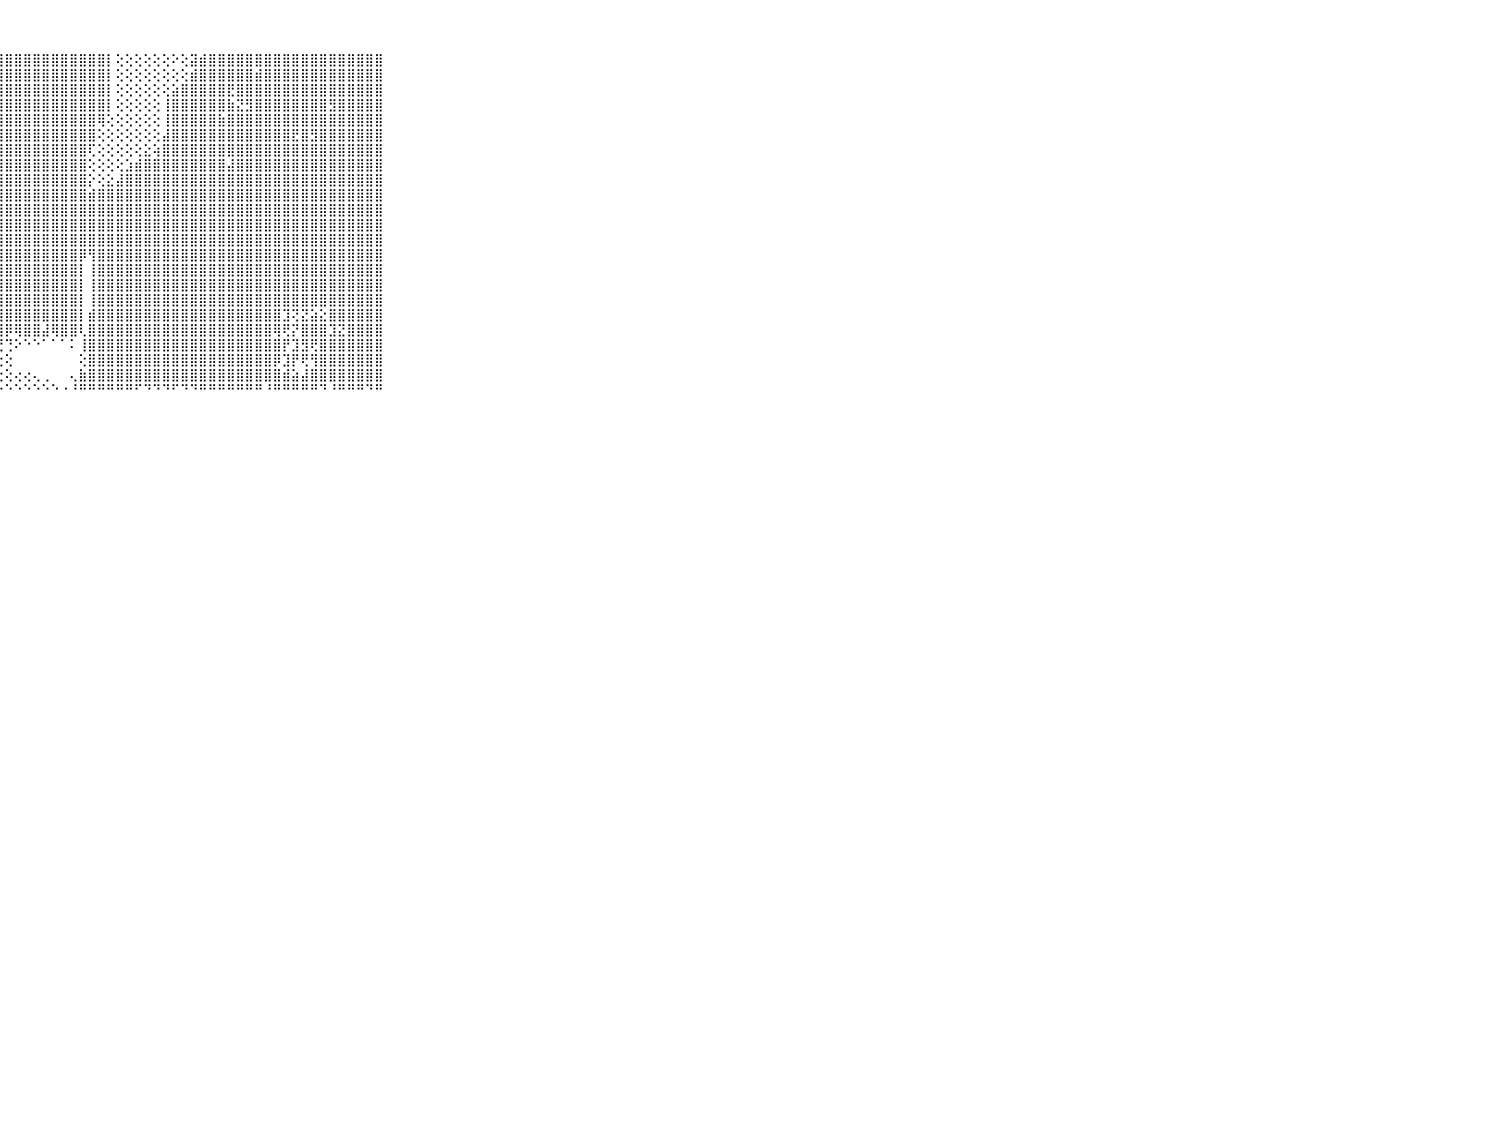

⠀⠀⠀⠀⠀⠀⠀⠀⠀⠀⠀⢸⣿⣿⣿⣿⣿⣿⣿⣿⣿⣿⣿⣿⣿⣿⣿⣿⣿⣿⣿⣿⣿⣿⣿⣿⣿⣿⣿⡇⢕⢕⢕⢕⢕⢕⠕⢕⣽⣾⣿⣿⣿⣿⣿⣿⣿⣿⣿⣿⣿⣿⣿⣿⣿⣿⣿⣿⣿⠀⠀⠀⠀⠀⠀⠀⠀⠀⠀⠀⠀
⠀⠀⠀⠀⠀⠀⠀⠀⠀⠀⠀⢸⣿⣿⣿⣿⣿⣿⣿⣿⣿⣿⣿⣿⣿⣿⣿⣿⣿⣿⣿⣿⣿⣿⣿⣿⣿⣿⣿⡇⢕⢕⢕⢕⢕⢕⢕⢕⣾⣿⣿⣿⣿⣿⣿⣾⣿⣿⣿⣿⣿⣿⣿⣿⣿⣿⣿⣿⣿⠀⠀⠀⠀⠀⠀⠀⠀⠀⠀⠀⠀
⠀⠀⠀⠀⠀⠀⠀⠀⠀⠀⠀⢸⣿⣿⣿⣿⣿⣿⣿⣿⣿⣿⣿⣿⣿⣿⣿⣿⣿⣿⣿⣿⣿⣿⣿⣿⣿⣿⣿⡇⢕⢕⢕⢕⢕⢕⣵⣿⣿⣿⣿⣿⣟⣿⣿⣿⣿⣿⣿⣿⣿⣿⣿⣿⣿⣿⣿⣿⣿⠀⠀⠀⠀⠀⠀⠀⠀⠀⠀⠀⠀
⠀⠀⠀⠀⠀⠀⠀⠀⠀⠀⠀⢸⣿⣿⣿⣿⣿⣿⣿⣿⣿⣿⣿⣿⣿⣿⣿⣿⣿⣿⣿⣿⣿⣿⣿⣿⣿⣿⣿⡇⢕⢕⢕⢕⢕⢸⣿⣿⣿⣿⣿⣿⣷⣝⣻⣿⣿⣿⣿⣿⣿⣿⣿⣻⣿⣿⣿⣿⣿⠀⠀⠀⠀⠀⠀⠀⠀⠀⠀⠀⠀
⠀⠀⠀⠀⠀⠀⠀⠀⠀⠀⠀⢸⣿⣿⣿⣿⣿⣿⣿⣿⣿⣿⣿⣿⣿⣿⣿⣿⣿⣿⣿⣿⣿⣿⣿⣿⣿⣿⢿⢕⢕⢕⢕⢕⢕⢸⣿⣿⣿⣿⣿⣷⣿⣿⣿⣿⣿⣿⣿⣿⣿⣿⣿⣿⣿⣿⣿⣿⣿⠀⠀⠀⠀⠀⠀⠀⠀⠀⠀⠀⠀
⠀⠀⠀⠀⠀⠀⠀⠀⠀⠀⠀⢸⣿⣿⣿⣿⣿⣿⣿⣿⣿⣿⣿⣿⣿⣿⣿⣿⣿⣿⣿⣿⣿⣿⣿⣿⣿⣿⢕⢕⢕⢕⢕⢕⢕⣼⣿⣿⣿⣿⣿⣿⣿⣿⣿⣿⣿⣿⣿⣟⣿⣻⣿⣿⣿⣿⣿⣿⣿⠀⠀⠀⠀⠀⠀⠀⠀⠀⠀⠀⠀
⠀⠀⠀⠀⠀⠀⠀⠀⠀⠀⠀⢸⣿⣿⣿⣿⣿⣿⣿⣿⣿⣿⣿⣿⣿⣿⣿⣿⣿⣿⣿⣿⣿⣿⣿⣿⣿⢏⢕⢕⢕⢕⢕⣕⢵⣿⣿⣿⣿⣿⣿⣿⣿⣿⣿⣿⣿⣿⣿⣿⣿⣿⣿⣿⣿⣿⣿⣿⣿⠀⠀⠀⠀⠀⠀⠀⠀⠀⠀⠀⠀
⠀⠀⠀⠀⠀⠀⠀⠀⠀⠀⠀⢸⣿⣿⣿⣿⣿⣿⣿⣿⣿⣿⣿⣿⣿⣿⣿⣿⣿⣿⣿⣿⣿⣿⣿⣿⣿⢕⢕⢕⢕⣱⣾⣿⣿⣿⣿⣿⣿⣿⣿⣿⣼⣿⣿⣿⣿⣿⣿⣿⣿⣿⣿⣿⣿⣿⣿⣿⣿⠀⠀⠀⠀⠀⠀⠀⠀⠀⠀⠀⠀
⠀⠀⠀⠀⠀⠀⠀⠀⠀⠀⠀⢸⣿⣿⣿⣿⣿⣿⣿⣿⣿⣿⣿⣿⣿⣿⣿⣿⣿⣿⣿⣿⣿⣿⣿⣿⣿⡕⢕⣕⣼⣿⣿⣿⣿⣿⣿⣿⣿⣿⣿⣿⣿⣿⣿⣿⣿⣿⣿⣿⣿⣿⣿⣿⣿⣿⣿⣿⣿⠀⠀⠀⠀⠀⠀⠀⠀⠀⠀⠀⠀
⠀⠀⠀⠀⠀⠀⠀⠀⠀⠀⠀⢸⣿⣿⣿⣿⣿⣿⣿⣿⣿⣿⣿⣿⣿⣿⣿⣿⣿⣿⣿⣿⣿⣿⣿⣿⣿⣾⣿⣿⣿⣿⣿⣿⣿⣿⣿⣿⣿⣿⣿⣿⣿⣿⣿⣿⣿⣿⣿⣿⣿⣿⣿⣿⣿⣿⣿⣿⣿⠀⠀⠀⠀⠀⠀⠀⠀⠀⠀⠀⠀
⠀⠀⠀⠀⠀⠀⠀⠀⠀⠀⠀⢸⣿⣿⣿⣿⣿⣿⣿⣿⣿⣿⣿⣿⣿⣿⣿⣿⣿⣿⣿⣿⣿⣿⣿⣿⣿⣿⣿⣿⣿⣿⣿⣿⣿⣿⣿⣿⣿⣿⣿⣿⣿⣿⣿⣿⣿⣿⣿⣿⣿⣿⣿⣿⣿⣿⣿⣿⣿⠀⠀⠀⠀⠀⠀⠀⠀⠀⠀⠀⠀
⠀⠀⠀⠀⠀⠀⠀⠀⠀⠀⠀⢸⣿⣿⣿⣿⣿⣿⣿⣿⣿⣿⣿⣿⣿⣿⣿⣿⣿⣿⣿⣿⣿⣿⣿⣿⣿⣿⣿⣿⣿⣿⣿⣿⣿⣿⣿⣿⣿⣿⣿⣿⣿⣿⣿⣿⣿⣿⣿⣿⣿⣿⣿⣿⣿⣿⣿⣿⣿⠀⠀⠀⠀⠀⠀⠀⠀⠀⠀⠀⠀
⠀⠀⠀⠀⠀⠀⠀⠀⠀⠀⠀⢸⣿⣿⣿⣿⣿⣿⣿⣿⣿⣿⣿⣿⣿⣿⣿⣿⣿⣿⣿⣿⣿⣿⣿⣿⣿⣿⣿⣿⣿⣿⣿⣿⣿⣿⣿⣿⣿⣿⣿⣿⣿⣿⣿⣿⣿⣿⣿⣿⣿⣿⣿⣿⣿⣿⣿⣿⣿⠀⠀⠀⠀⠀⠀⠀⠀⠀⠀⠀⠀
⠀⠀⠀⠀⠀⠀⠀⠀⠀⠀⠀⢸⣿⣿⣿⣿⣿⣿⣿⣿⣿⣿⣿⣿⣿⣿⣿⣿⣿⣿⣿⣿⣿⣿⣿⣿⡿⢻⣿⣿⣿⣿⣿⣿⣿⣿⣿⣿⣿⣿⣿⣿⣿⣿⣿⣿⣿⣿⣿⣿⣿⣿⣿⣿⣿⣿⣿⣿⣿⠀⠀⠀⠀⠀⠀⠀⠀⠀⠀⠀⠀
⠀⠀⠀⠀⠀⠀⠀⠀⠀⠀⠀⢸⣿⣿⣿⣿⣿⣿⣿⣿⣿⣿⣿⣿⣿⣿⣿⣿⣿⣿⣿⣿⣿⣿⣿⣿⡇⢸⣿⣿⣿⣿⣿⣿⣿⣿⣿⣿⣿⣿⣿⣿⣿⣿⣿⣿⣿⣿⣿⣿⣿⣿⣿⣿⣿⣿⣿⣿⣿⠀⠀⠀⠀⠀⠀⠀⠀⠀⠀⠀⠀
⠀⠀⠀⠀⠀⠀⠀⠀⠀⠀⠀⢸⣿⣿⣿⣿⣿⣿⣿⣿⣿⣿⣿⣿⣿⣿⣿⣿⣿⣿⣿⣿⣿⣿⣿⣿⡇⢸⣿⣿⣿⣿⣿⣿⣿⣿⣿⣿⣿⣿⣿⣿⣿⣿⣿⣿⣿⣿⣿⣿⣿⣿⣿⣿⣿⣿⣿⣿⣿⠀⠀⠀⠀⠀⠀⠀⠀⠀⠀⠀⠀
⠀⠀⠀⠀⠀⠀⠀⠀⠀⠀⠀⢸⣿⣿⣿⣿⣿⣿⣿⣿⣿⣿⣿⣿⣿⣿⣿⣿⣿⣿⣿⣿⣿⣿⣿⣿⡇⢸⣿⣿⣿⣿⣿⣿⣿⣿⣿⣿⣿⣿⣿⣿⣿⣿⣿⣿⣿⣿⣿⣿⣿⣿⣿⣿⣿⣿⣿⣿⣿⠀⠀⠀⠀⠀⠀⠀⠀⠀⠀⠀⠀
⠀⠀⠀⠀⠀⠀⠀⠀⠀⠀⠀⢸⣿⣿⣿⣿⣿⣿⣿⣿⣿⣿⣿⣿⣿⣿⣿⣿⣿⣿⣿⣿⣿⣿⣿⣿⡇⣾⣿⣿⣿⣿⣿⣿⣿⣿⣿⣿⣿⣿⣿⣿⣿⣿⣿⣿⣿⣿⣹⢝⣝⣵⣕⣿⣿⣿⣿⣿⣿⠀⠀⠀⠀⠀⠀⠀⠀⠀⠀⠀⠀
⠀⠀⠀⠀⠀⠀⠀⠀⠀⠀⠀⢸⣿⣿⣿⣿⣿⣿⣿⣿⣿⣿⣿⣿⣿⣿⣽⣿⡿⢿⣿⣿⣼⢿⣿⣿⢇⣿⣿⣿⣿⣿⣿⣿⣿⣿⣿⣿⣿⣿⣿⣿⣿⣿⣿⣿⣿⢿⢟⡝⣿⣿⣿⣹⣝⣿⣿⣿⣿⠀⠀⠀⠀⠀⠀⠀⠀⠀⠀⠀⠀
⠀⠀⠀⠀⠀⠀⠀⠀⠀⠀⠀⢸⢿⢿⢿⢿⢿⢿⢿⢟⢟⢟⢟⢟⢟⢟⢏⢝⢙⠕⠑⠑⠁⠁⠁⠅⢸⣿⣿⣿⣿⣿⣿⣿⣿⣿⣿⣿⣿⣿⣿⣿⣿⣿⣿⣿⣿⣿⡟⣹⣻⢟⣿⣿⣿⣿⣿⣿⣿⠀⠀⠀⠀⠀⠀⠀⠀⠀⠀⠀⠀
⠀⠀⠀⠀⠀⠀⠀⠀⠀⠀⠀⠀⢔⢔⢕⢕⢕⢕⢕⢕⢕⢕⢕⢕⢕⢕⢕⢕⢕⠀⠀⠀⠀⠀⠀⠀⢕⣿⣿⣿⣿⣿⣿⣿⣿⣿⣿⣿⣿⣿⣿⣿⣿⣿⣿⣿⣿⡿⣹⡟⢟⢻⣿⣿⣿⣿⣿⣿⣿⠀⠀⠀⠀⠀⠀⠀⠀⠀⠀⠀⠀
⠀⠀⠀⠀⠀⠀⠀⠀⠀⠀⠀⠀⢕⢕⢕⢕⢕⢕⢕⢕⢕⢕⢕⢕⢕⢕⢕⢕⢕⢔⢔⢄⢀⠀⠀⢄⣷⣿⣿⣿⣿⣿⣿⣿⣿⣿⣿⣿⣿⣿⣿⣿⣿⣿⣿⣿⣿⣿⣾⣵⣼⣿⣿⣿⣿⣿⣿⣿⣿⠀⠀⠀⠀⠀⠀⠀⠀⠀⠀⠀⠀
⠀⠀⠀⠀⠀⠀⠀⠀⠀⠀⠀⠀⠑⠑⠑⠑⠑⠑⠑⠑⠑⠑⠑⠑⠑⠑⠑⠑⠑⠑⠑⠑⠑⠑⠐⠘⠛⠛⠛⠛⠛⠛⠋⠙⠙⠙⠋⠙⠙⠛⠛⠛⠛⠛⠛⠛⠘⠛⠛⠛⠛⠛⠙⠘⠛⠛⠛⠙⠛⠀⠀⠀⠀⠀⠀⠀⠀⠀⠀⠀⠀